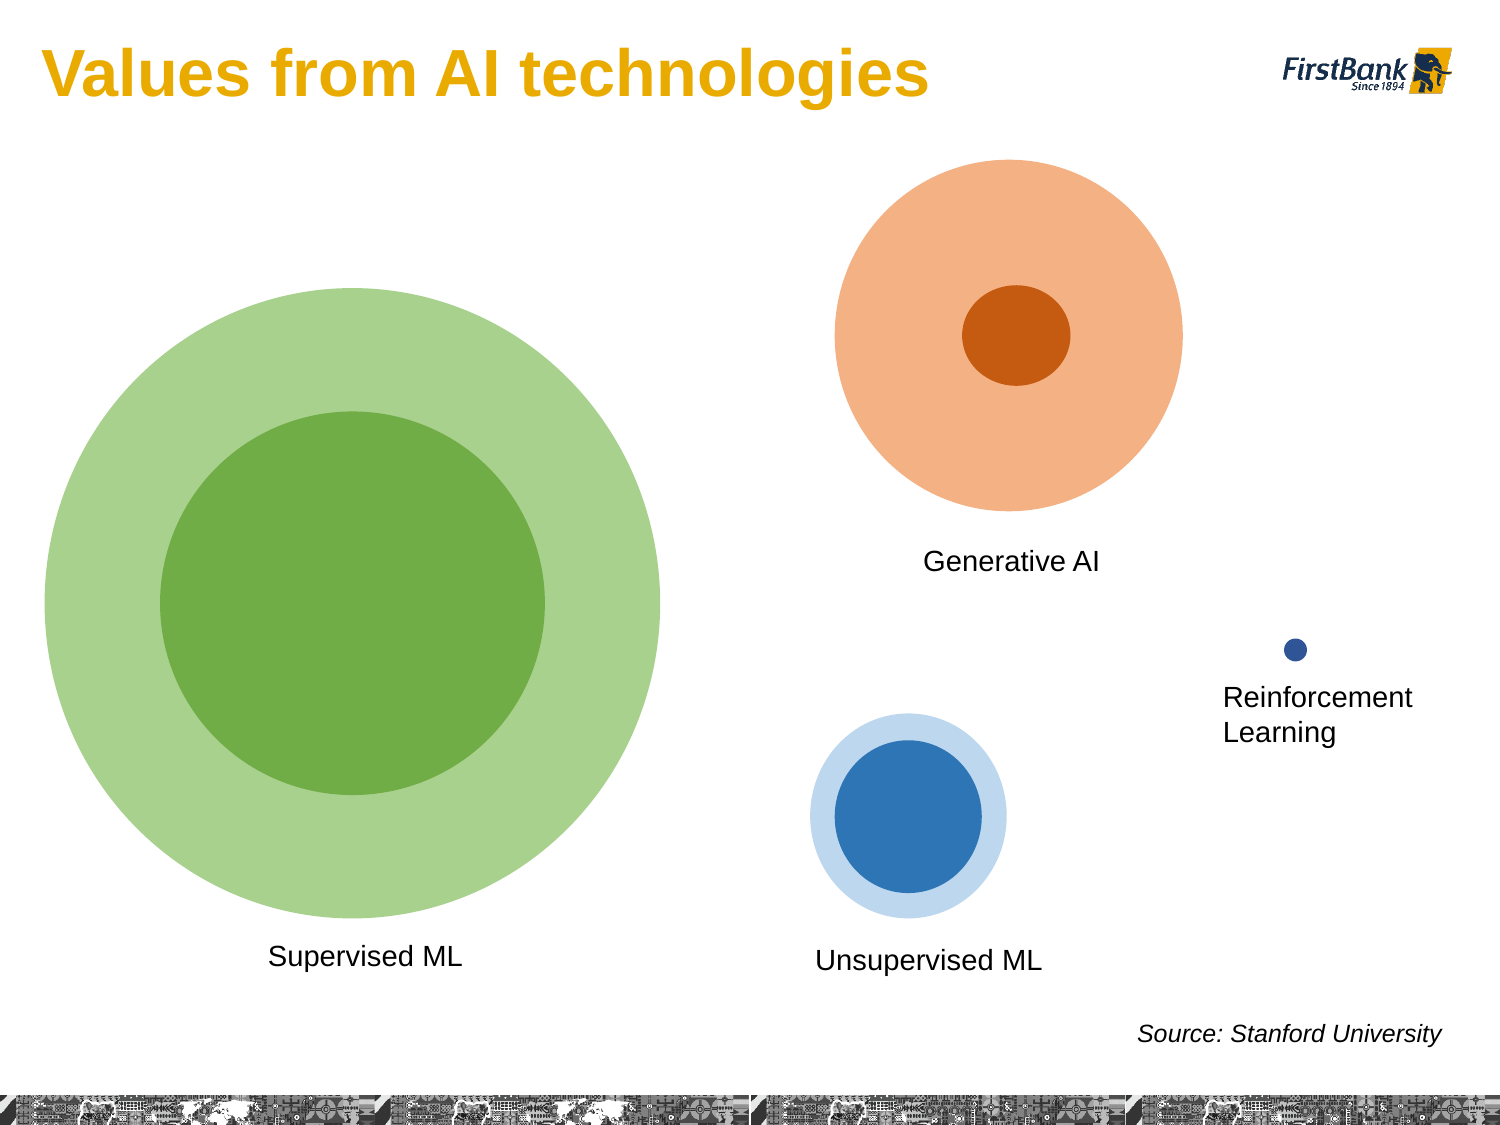

# Values from AI technologies

Generative AI

Reinforcement Learning

Supervised ML
Unsupervised ML
Source: Stanford University